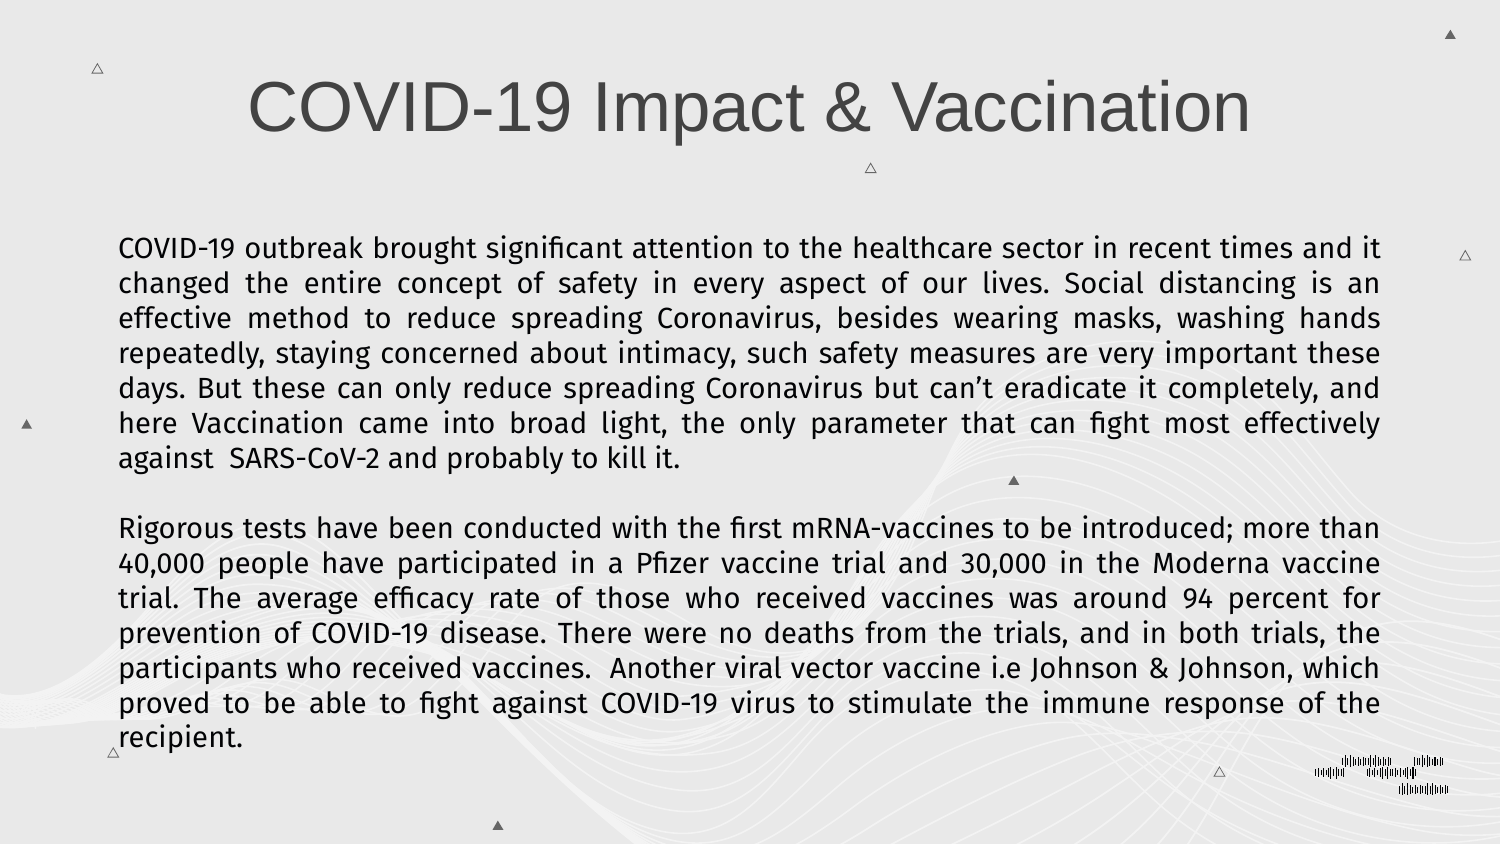

# COVID-19 Impact & Vaccination
COVID-19 outbreak brought significant attention to the healthcare sector in recent times and it changed the entire concept of safety in every aspect of our lives. Social distancing is an effective method to reduce spreading Coronavirus, besides wearing masks, washing hands repeatedly, staying concerned about intimacy, such safety measures are very important these days. But these can only reduce spreading Coronavirus but can’t eradicate it completely, and here Vaccination came into broad light, the only parameter that can fight most effectively against  SARS-CoV-2 and probably to kill it.

Rigorous tests have been conducted with the first mRNA-vaccines to be introduced; more than 40,000 people have participated in a Pfizer vaccine trial and 30,000 in the Moderna vaccine trial. The average efficacy rate of those who received vaccines was around 94 percent for prevention of COVID-19 disease. There were no deaths from the trials, and in both trials, the participants who received vaccines.  Another viral vector vaccine i.e Johnson & Johnson, which proved to be able to fight against COVID-19 virus to stimulate the immune response of the recipient.